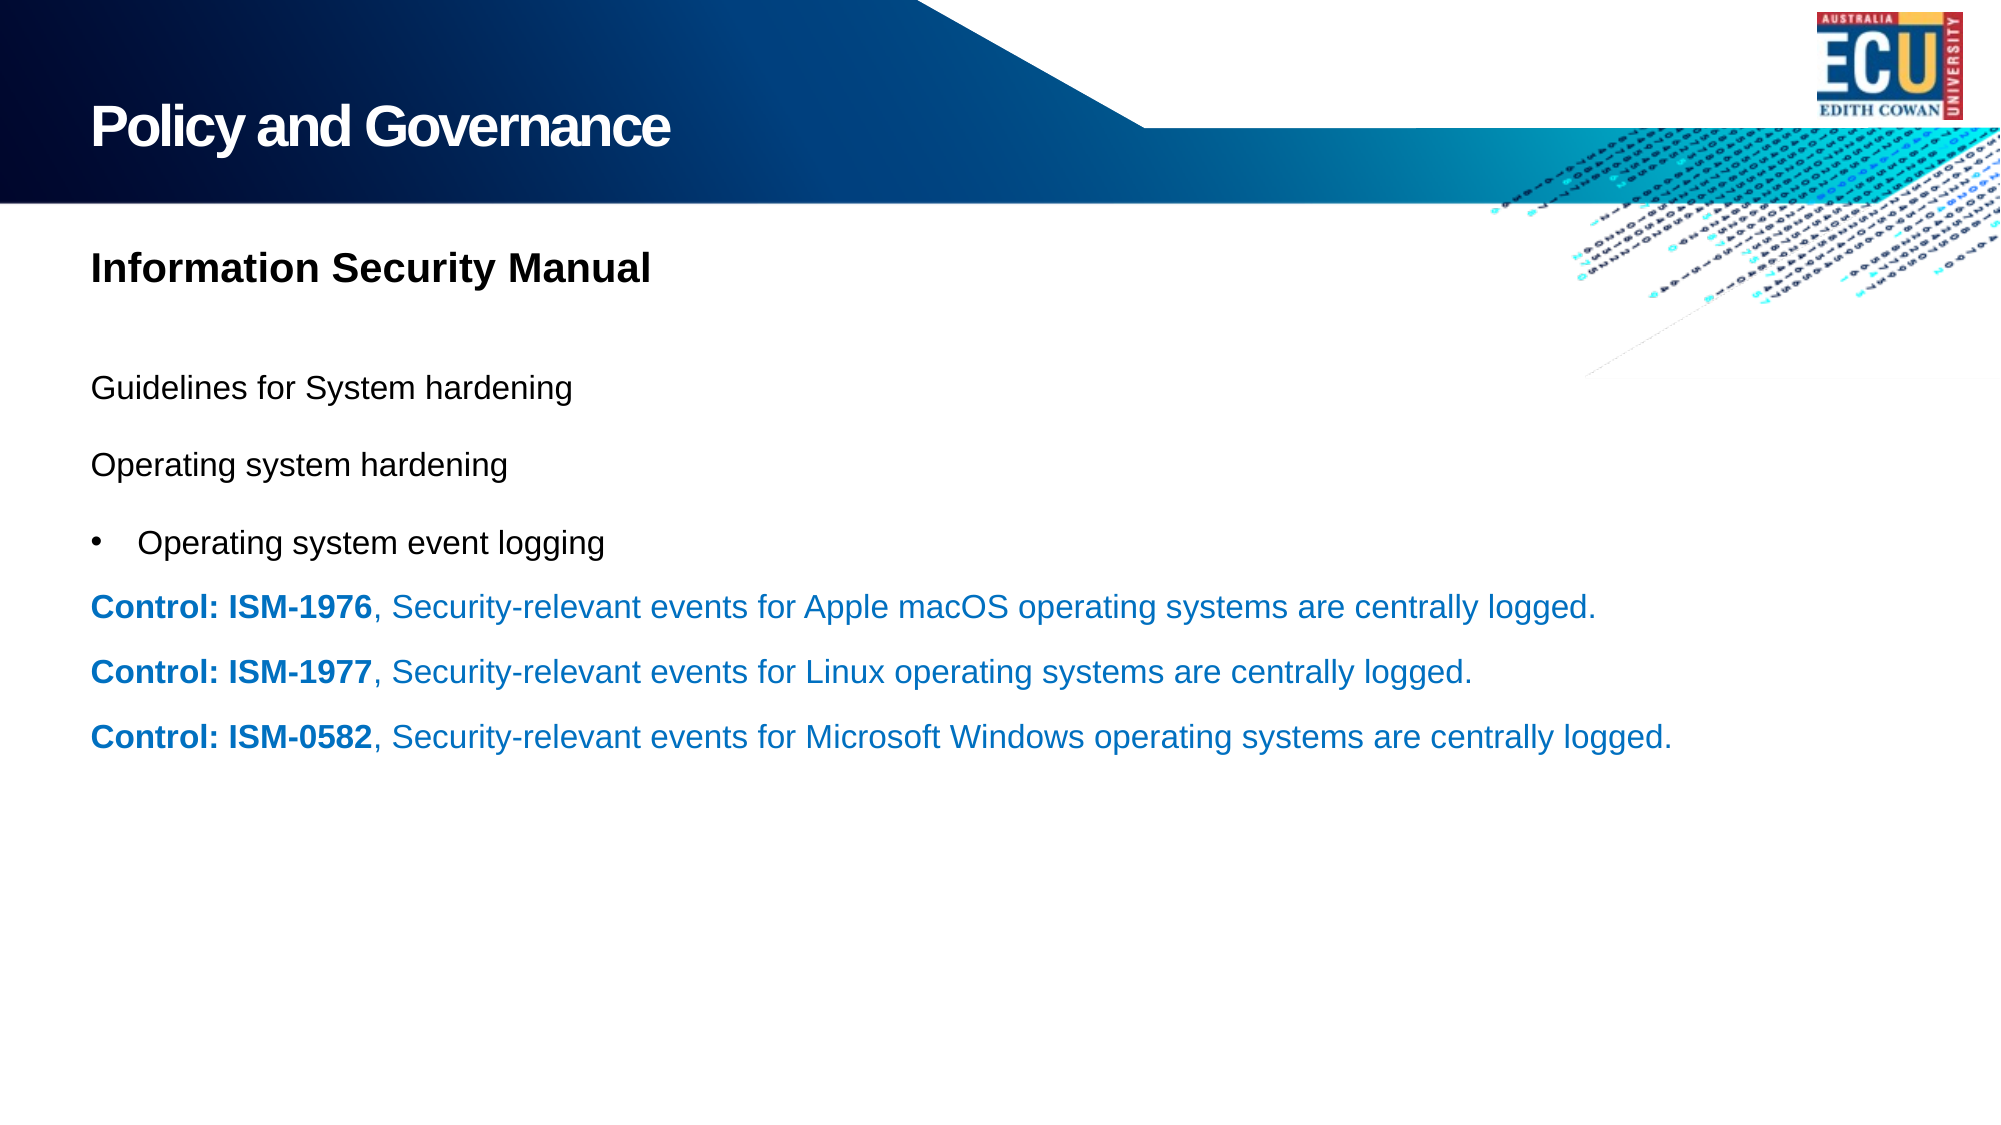

# Policy and Governance
Information Security Manual

Guidelines for System hardening
Operating system hardening
Operating system event logging
Control: ISM-1976, Security-relevant events for Apple macOS operating systems are centrally logged.
Control: ISM-1977, Security-relevant events for Linux operating systems are centrally logged.
Control: ISM-0582, Security-relevant events for Microsoft Windows operating systems are centrally logged.